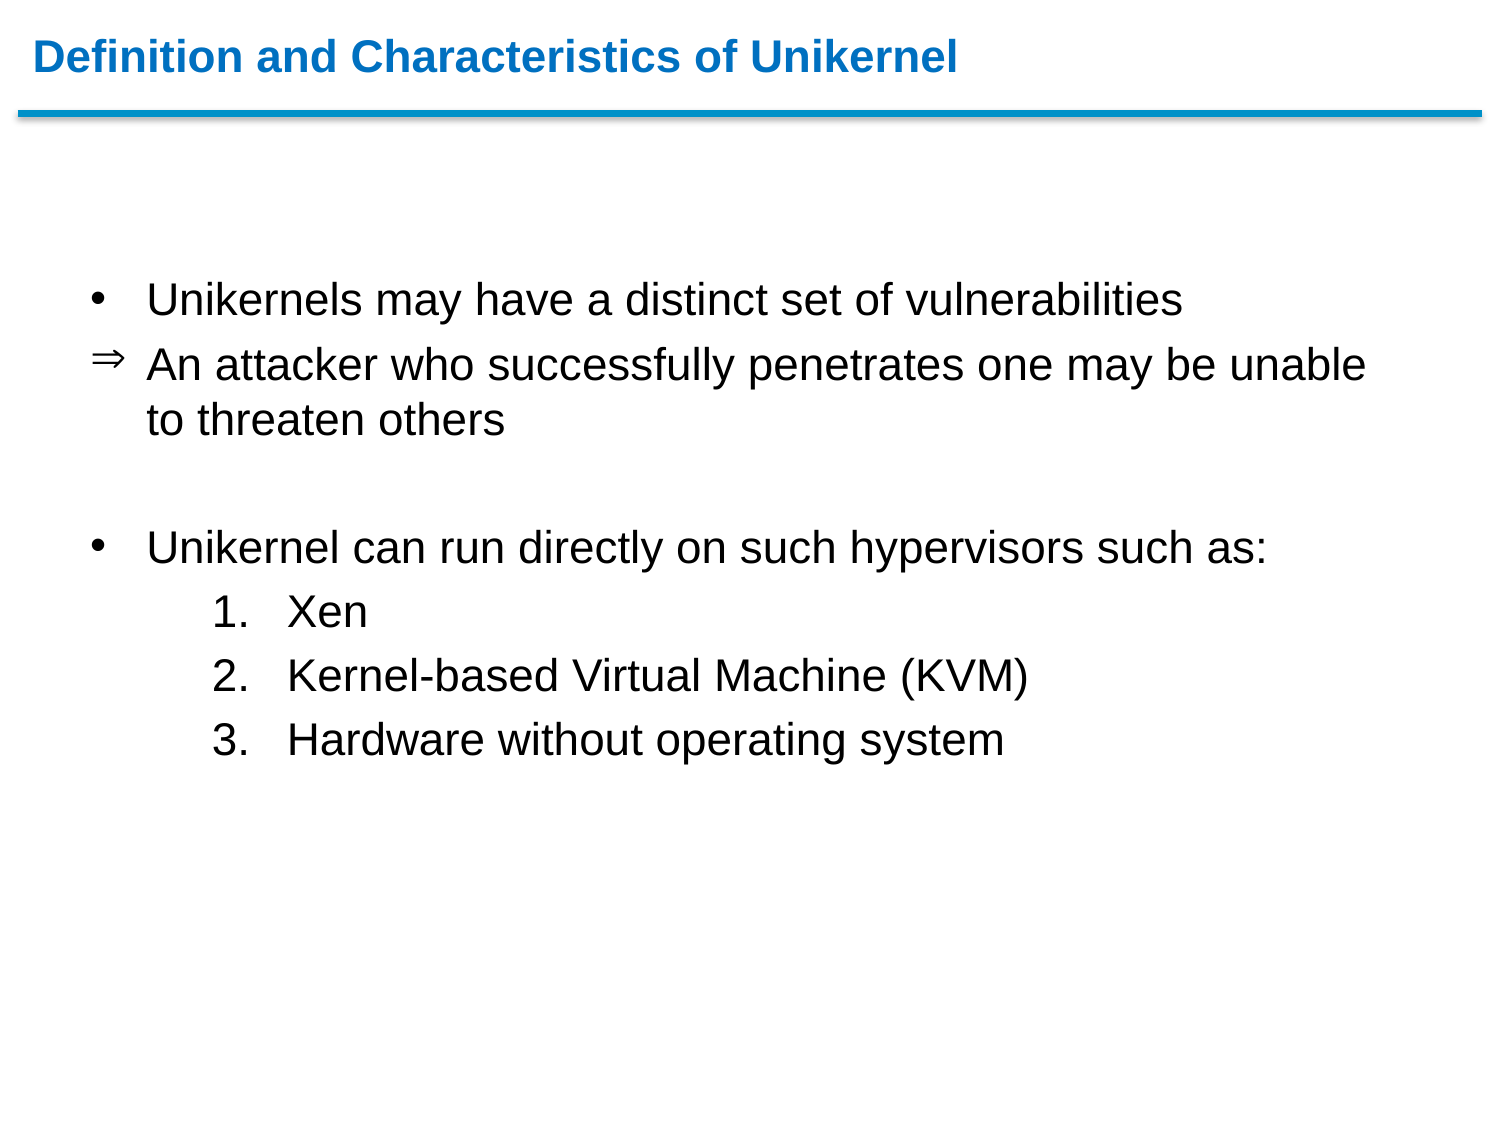

# Definition and Characteristics of Unikernel
Unikernels may have a distinct set of vulnerabilities
An attacker who successfully penetrates one may be unable to threaten others

Unikernel can run directly on such hypervisors such as:
Xen
Kernel-based Virtual Machine (KVM)
Hardware without operating system